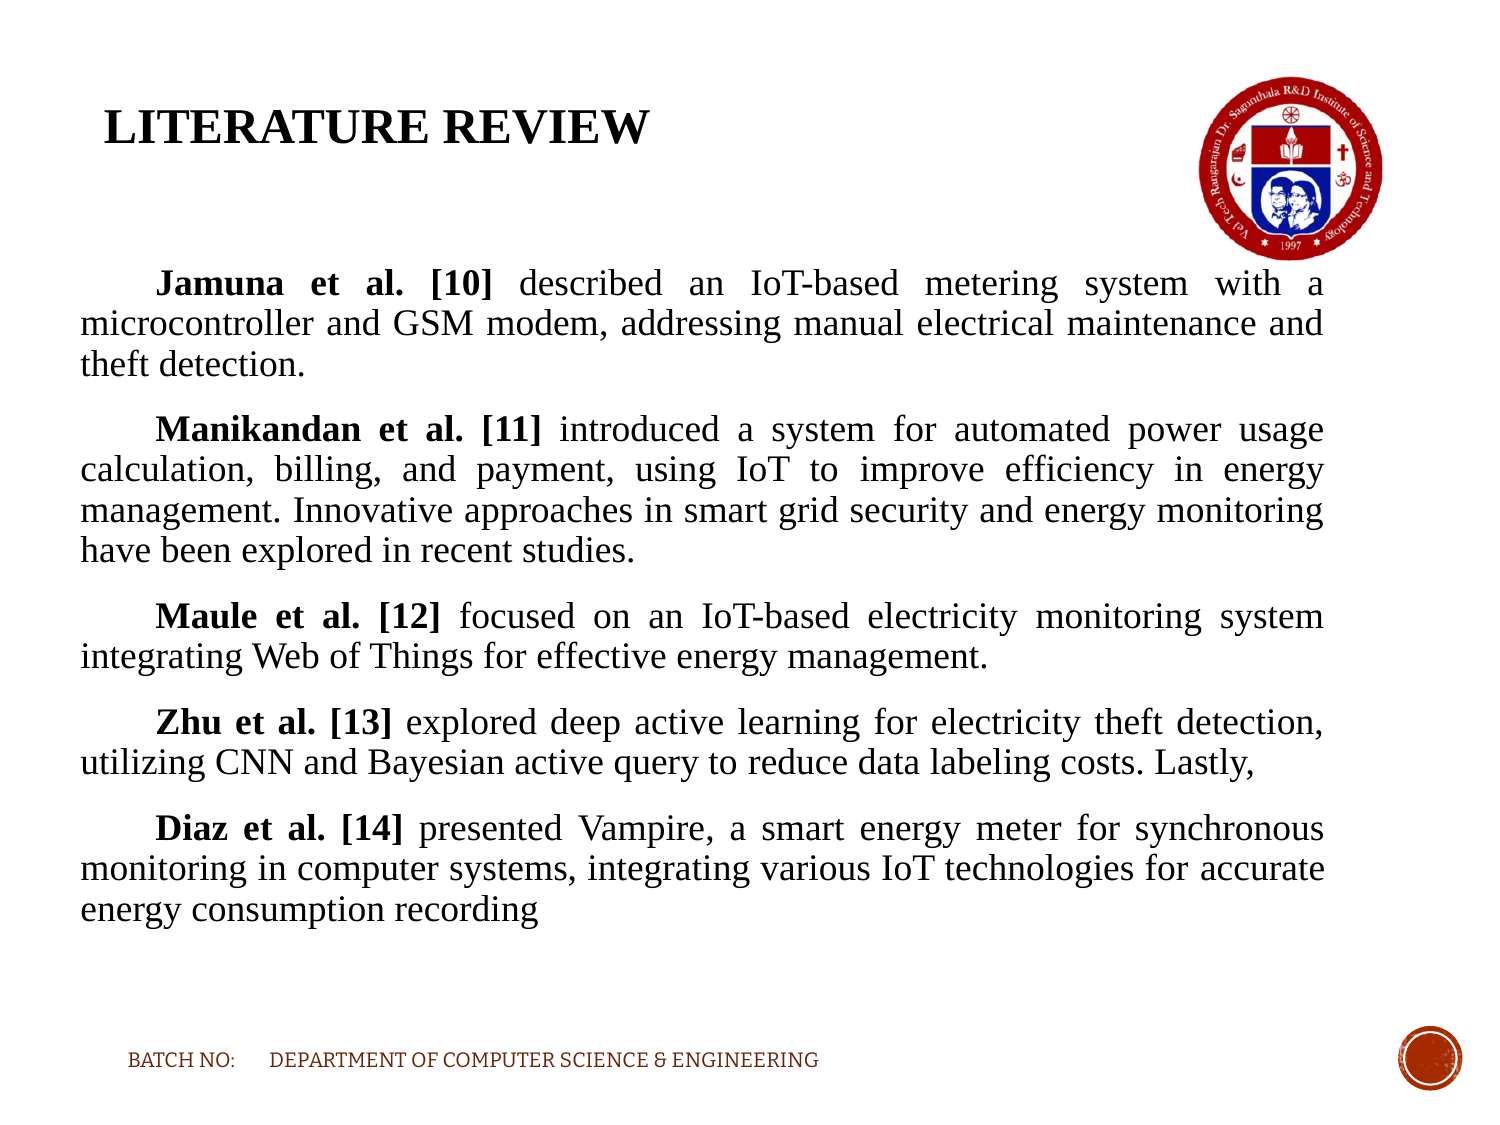

# LITERATURE REVIEW
Jamuna et al. [10] described an IoT-based metering system with a microcontroller and GSM modem, addressing manual electrical maintenance and theft detection.
Manikandan et al. [11] introduced a system for automated power usage calculation, billing, and payment, using IoT to improve efficiency in energy management. Innovative approaches in smart grid security and energy monitoring have been explored in recent studies.
Maule et al. [12] focused on an IoT-based electricity monitoring system integrating Web of Things for effective energy management.
Zhu et al. [13] explored deep active learning for electricity theft detection, utilizing CNN and Bayesian active query to reduce data labeling costs. Lastly,
Diaz et al. [14] presented Vampire, a smart energy meter for synchronous monitoring in computer systems, integrating various IoT technologies for accurate energy consumption recording

BATCH NO:        DEPARTMENT OF COMPUTER SCIENCE & ENGINEERING

10